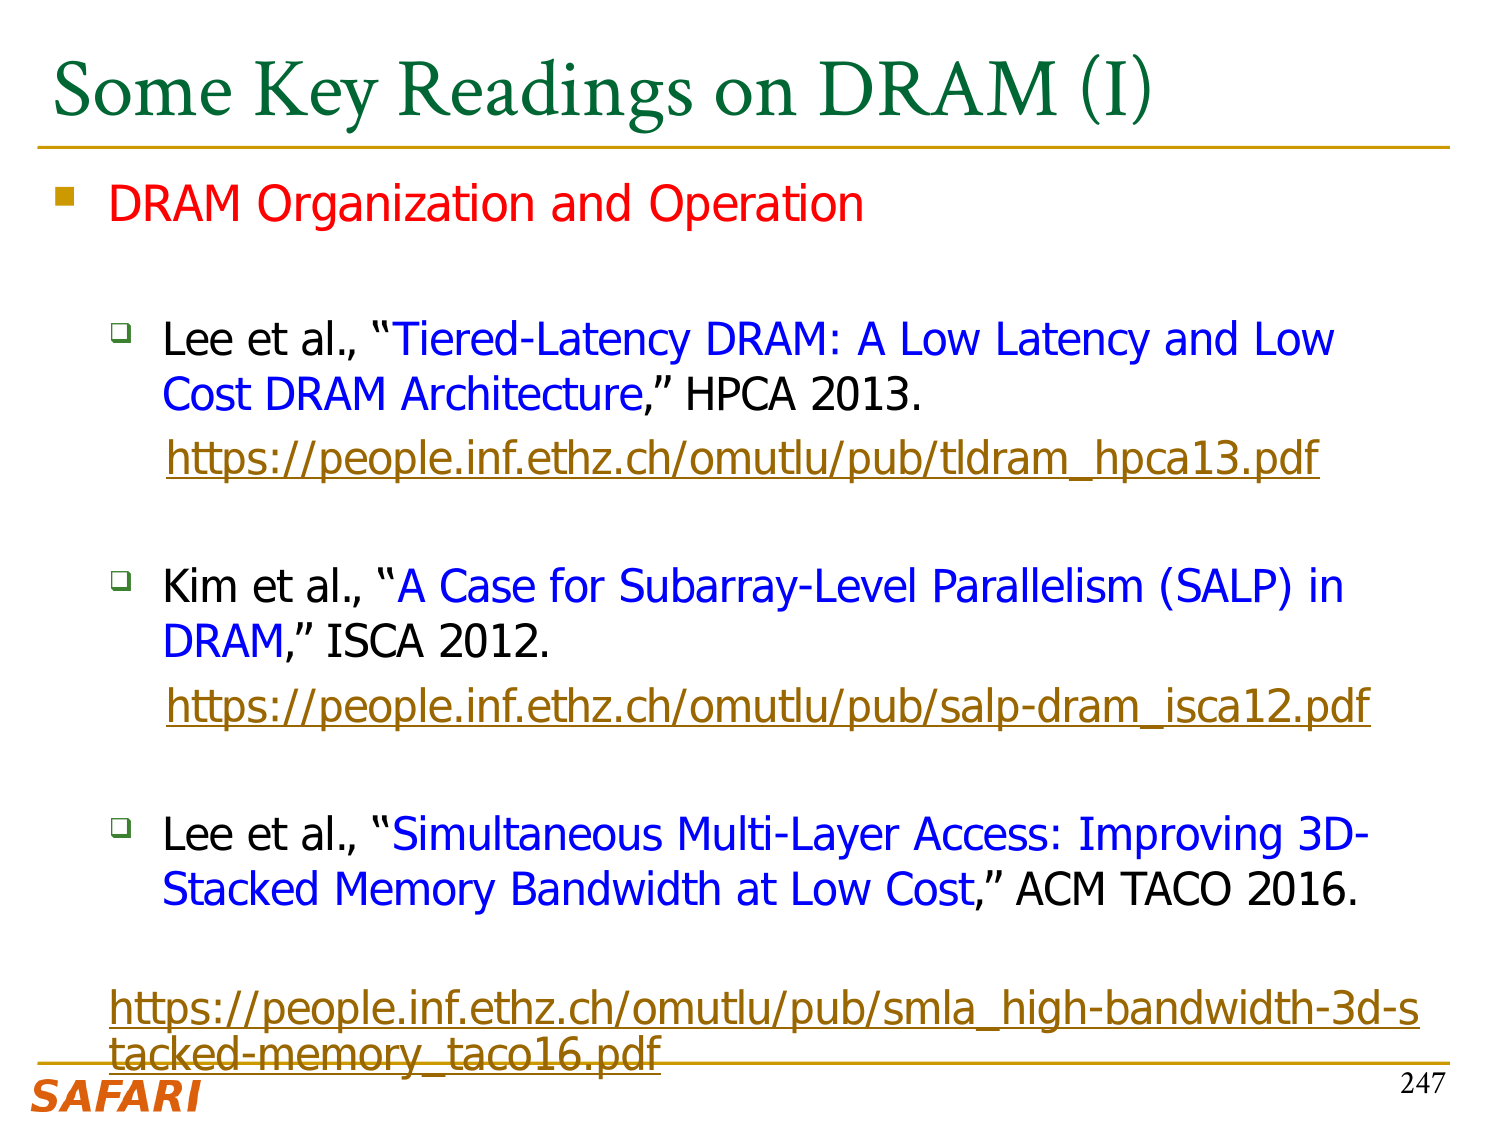

# Some Key Readings on DRAM (I)
DRAM Organization and Operation

Lee et al., “Tiered-Latency DRAM: A Low Latency and Low Cost DRAM Architecture,” HPCA 2013.
    https://people.inf.ethz.ch/omutlu/pub/tldram_hpca13.pdf

Kim et al., “A Case for Subarray-Level Parallelism (SALP) in DRAM,” ISCA 2012.
    https://people.inf.ethz.ch/omutlu/pub/salp-dram_isca12.pdf

Lee et al., “Simultaneous Multi-Layer Access: Improving 3D-Stacked Memory Bandwidth at Low Cost,” ACM TACO 2016.
    https://people.inf.ethz.ch/omutlu/pub/smla_high-bandwidth-3d-stacked-memory_taco16.pdf
247